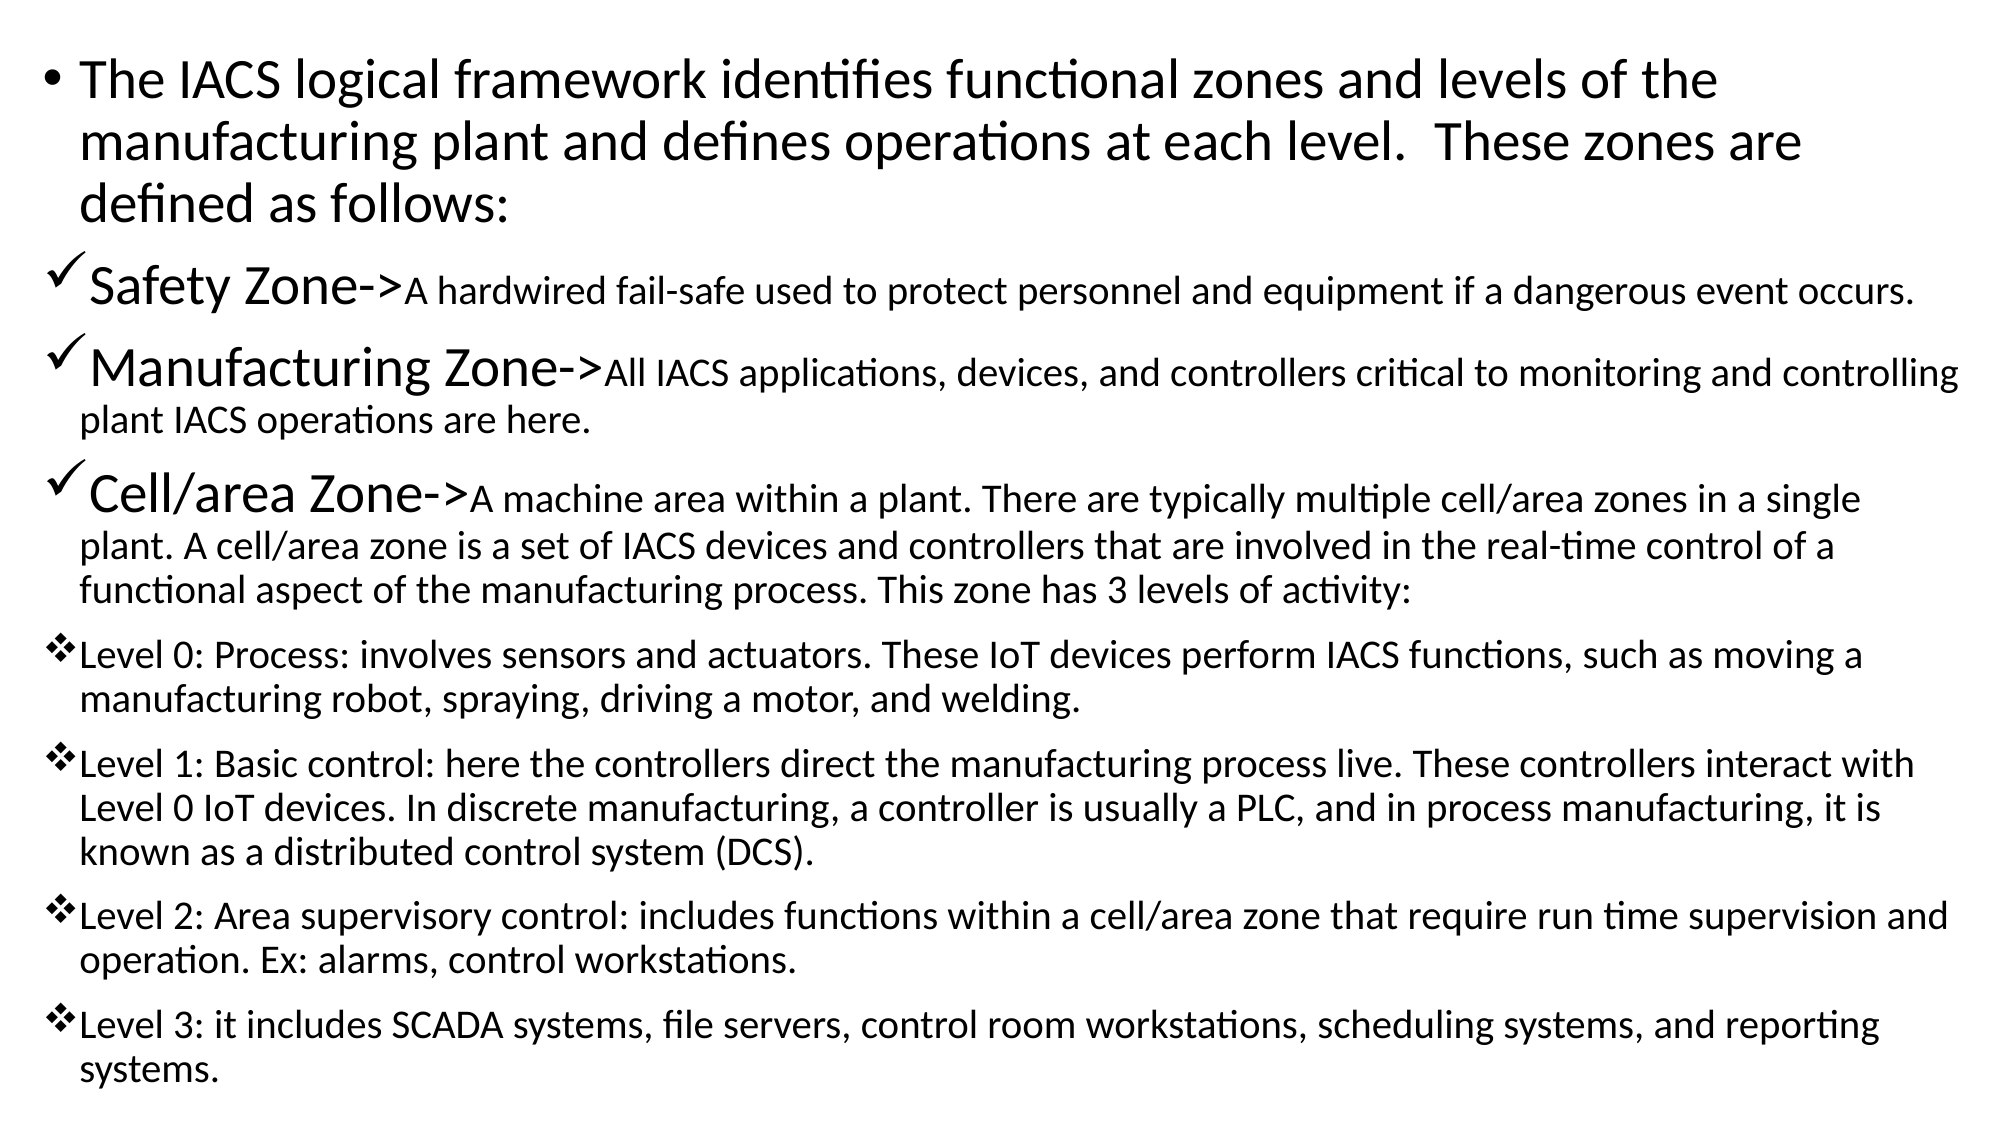

The IACS logical framework identifies functional zones and levels of the manufacturing plant and defines operations at each level.  These zones are defined as follows:
Safety Zone->A hardwired fail-safe used to protect personnel and equipment if a dangerous event occurs.
Manufacturing Zone->All IACS applications, devices, and controllers critical to monitoring and controlling plant IACS operations are here.
Cell/area Zone->A machine area within a plant. There are typically multiple cell/area zones in a single plant. A cell/area zone is a set of IACS devices and controllers that are involved in the real-time control of a functional aspect of the manufacturing process. This zone has 3 levels of activity:
Level 0: Process: involves sensors and actuators. These IoT devices perform IACS functions, such as moving a manufacturing robot, spraying, driving a motor, and welding.
Level 1: Basic control: here the controllers direct the manufacturing process live. These controllers interact with Level 0 IoT devices. In discrete manufacturing, a controller is usually a PLC, and in process manufacturing, it is known as a distributed control system (DCS).
Level 2: Area supervisory control: includes functions within a cell/area zone that require run time supervision and operation. Ex: alarms, control workstations.
Level 3: it includes SCADA systems, file servers, control room workstations, scheduling systems, and reporting systems.